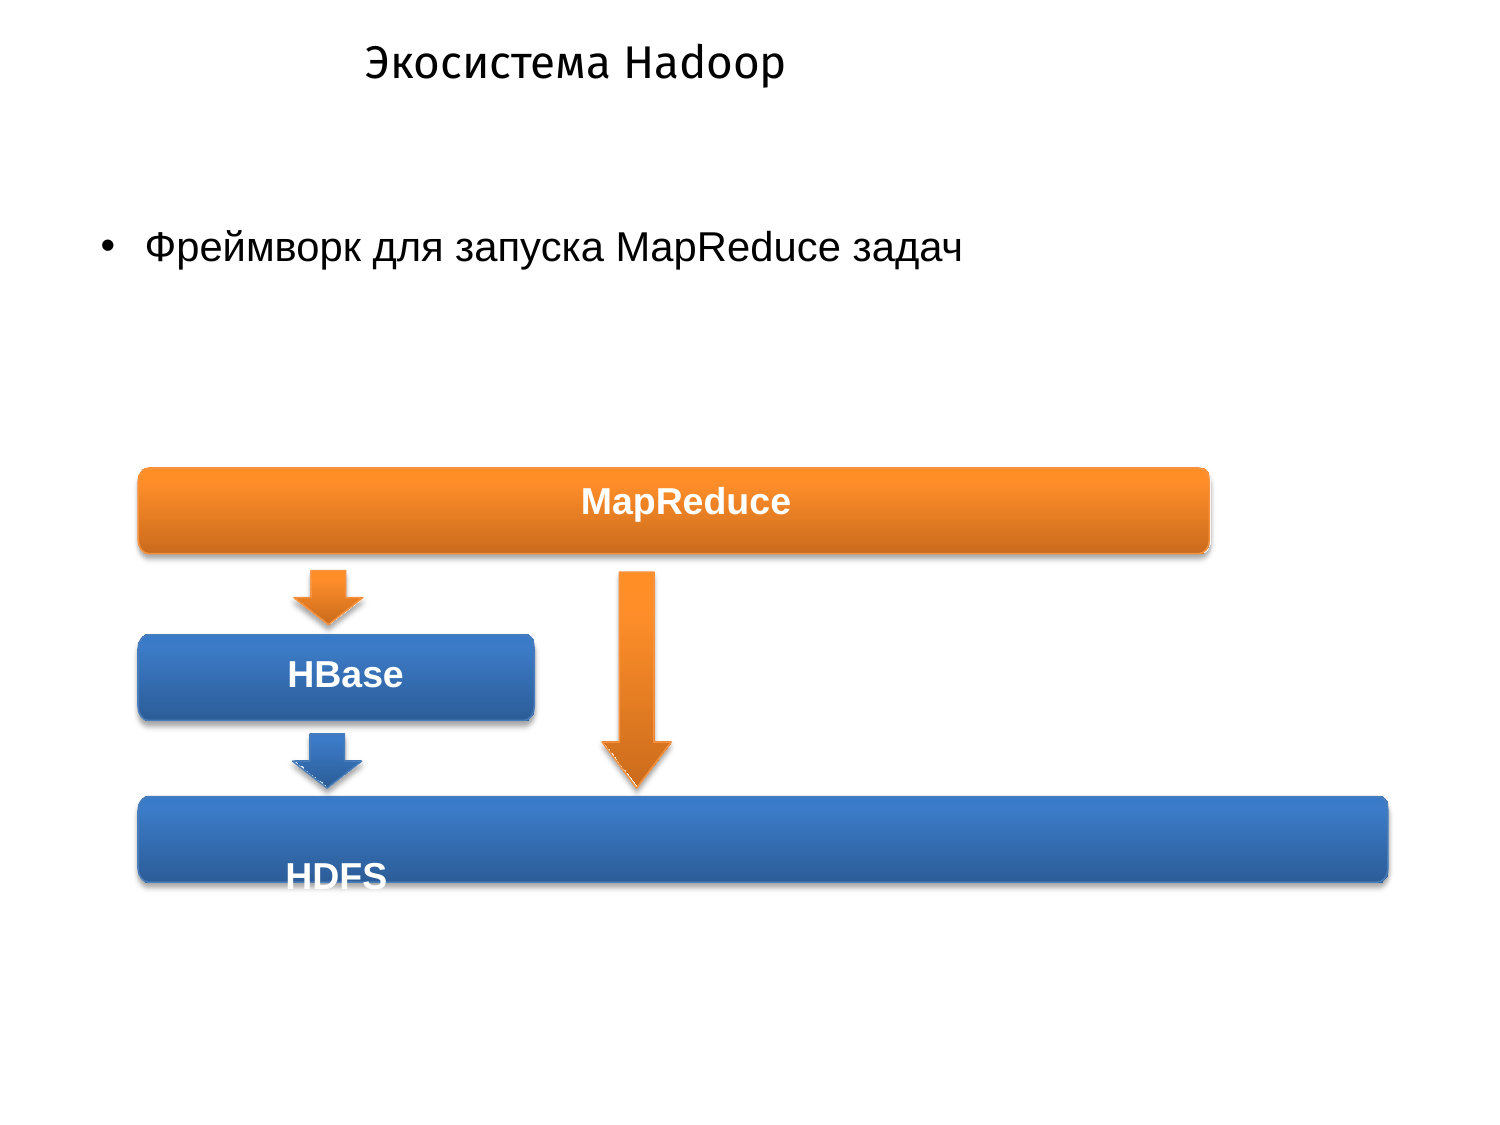

# Экосистема Hadoop
Фреймворк для запуска MapReduce задач

MapReduce

HBase

HDFS